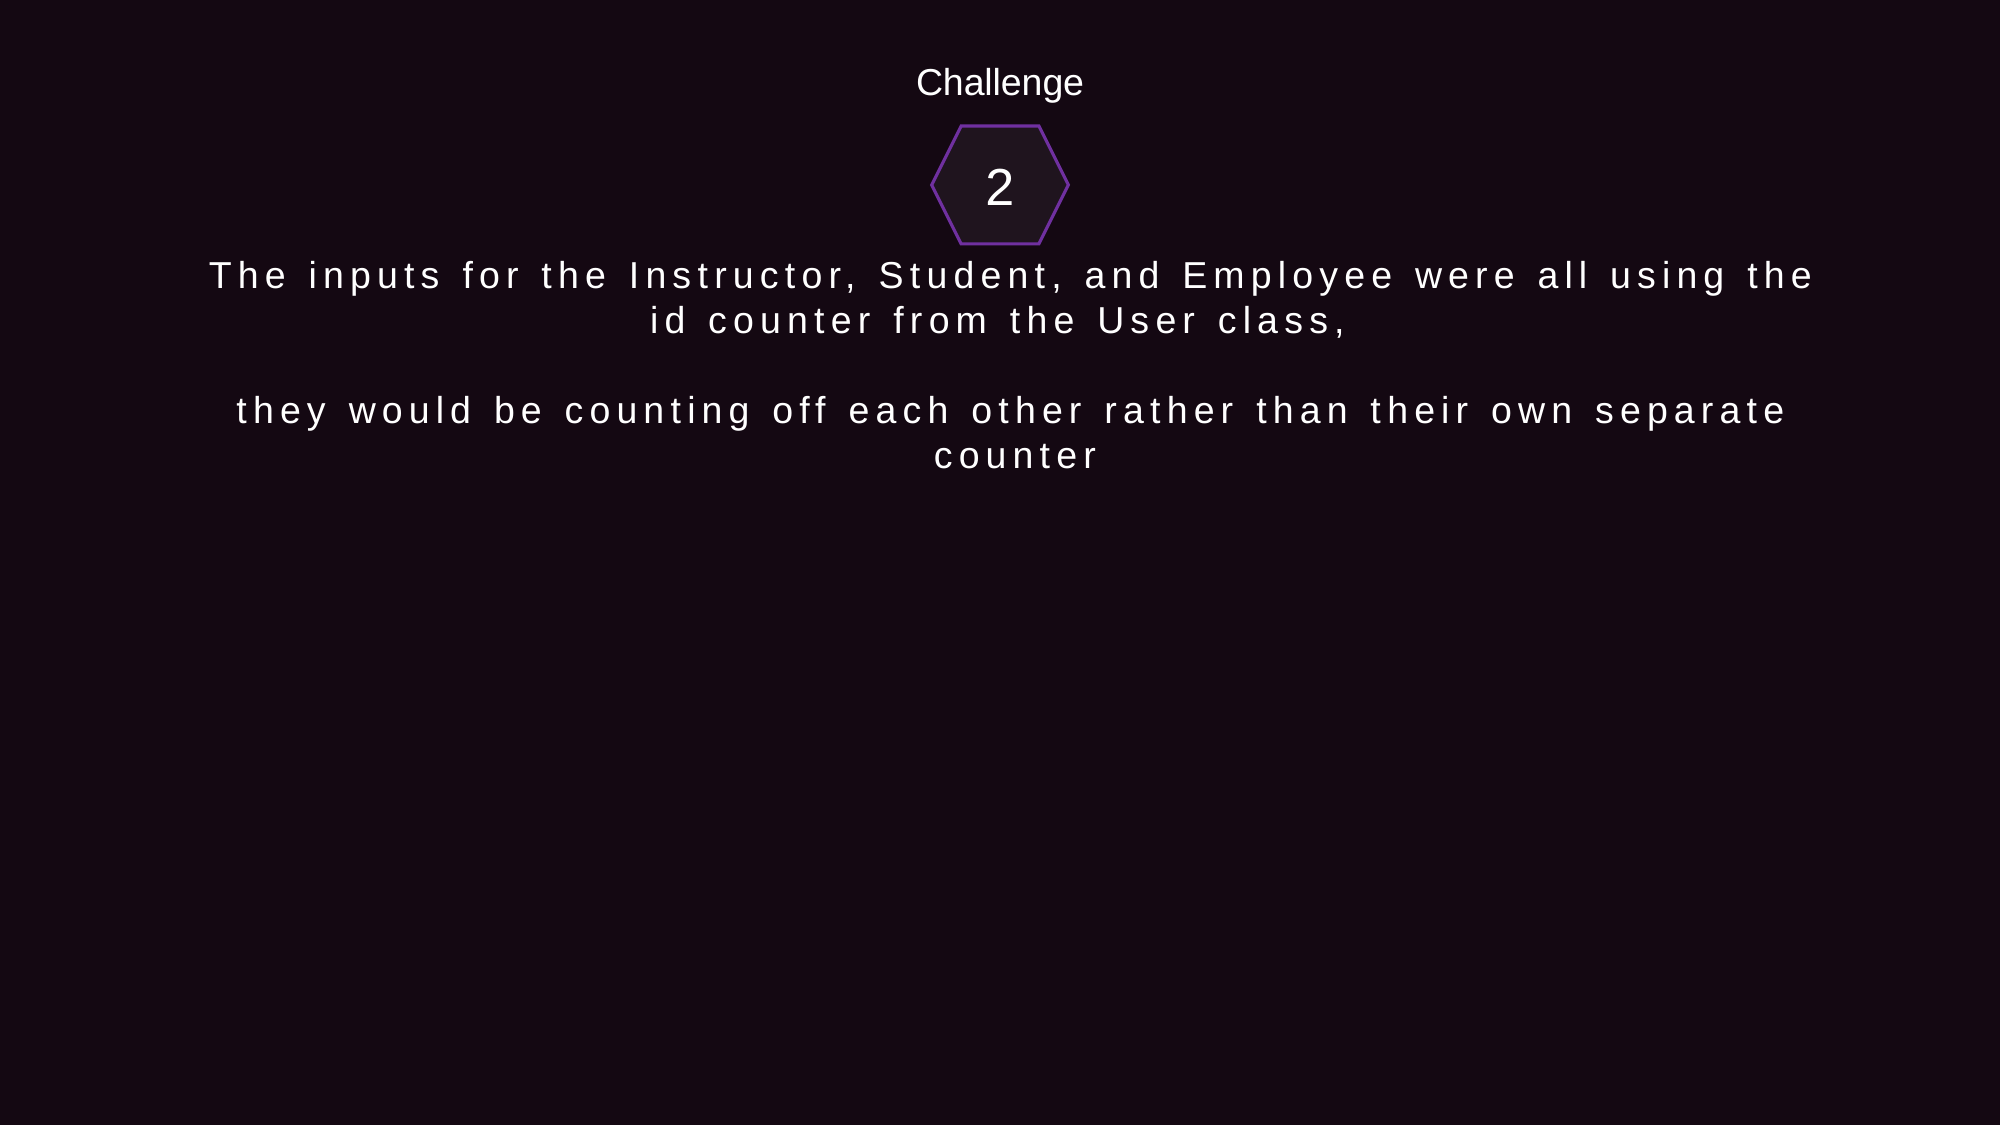

Challenge

2
The inputs for the Instructor, Student, and Employee were all using the id counter from the User class,

they would be counting off each other rather than their own separate counter